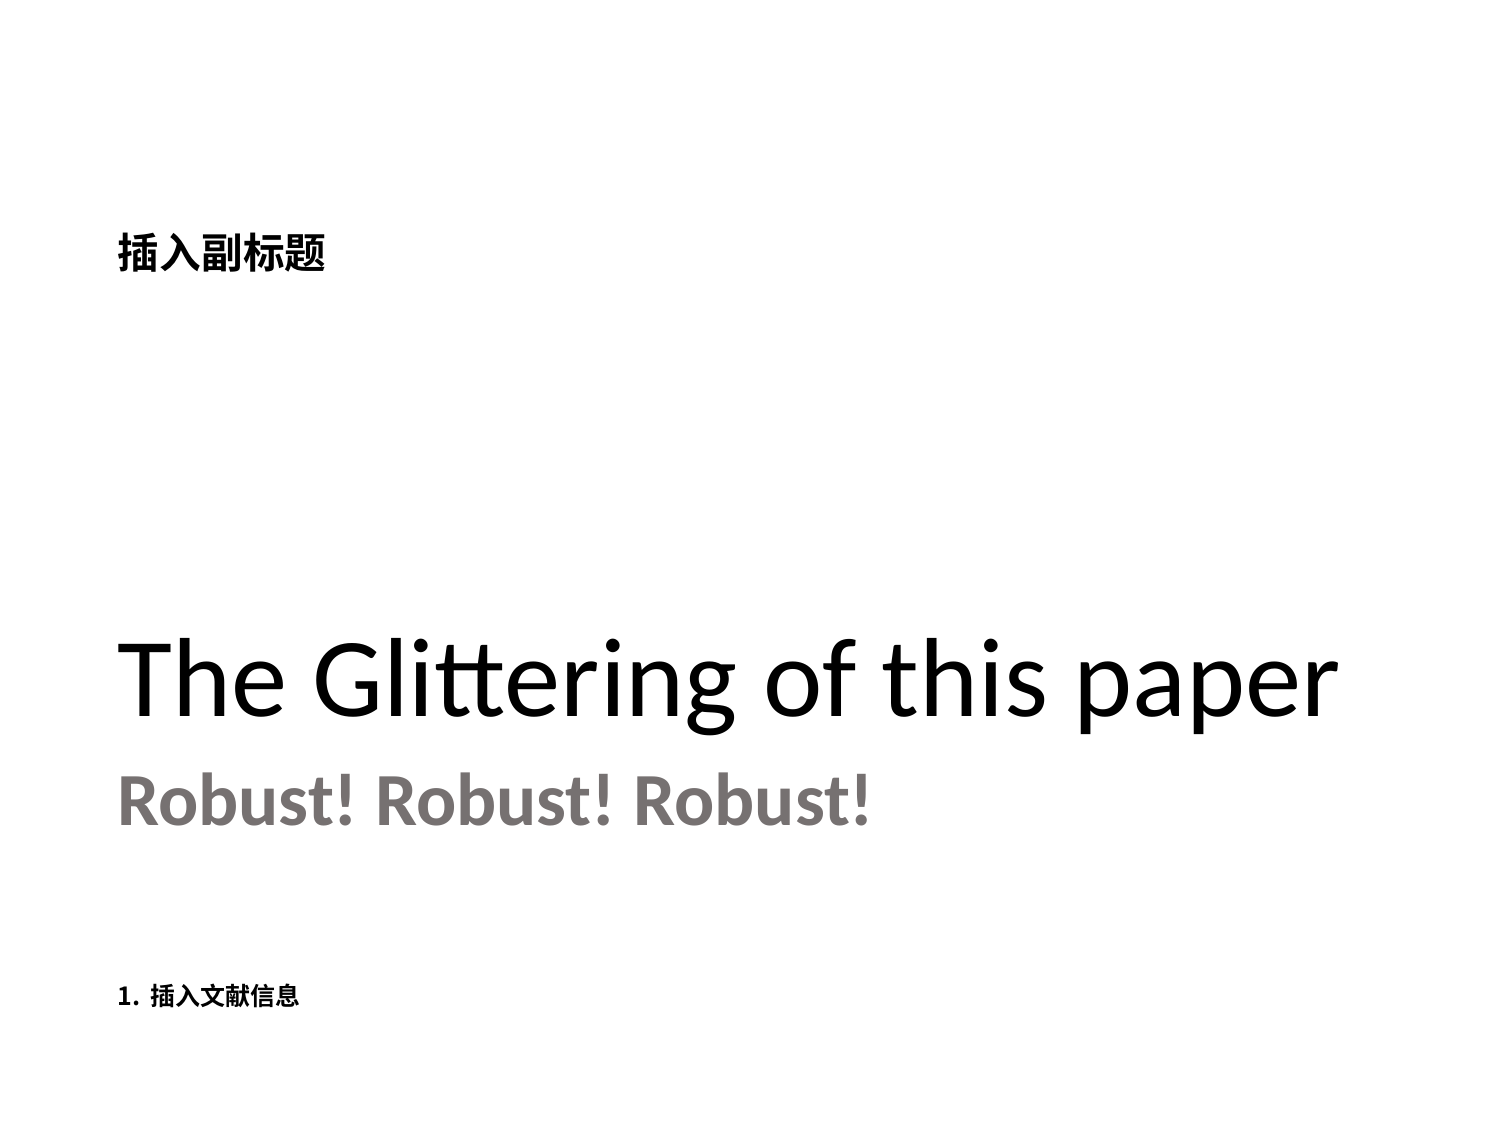

# The Glittering of this paper
Robust! Robust! Robust!